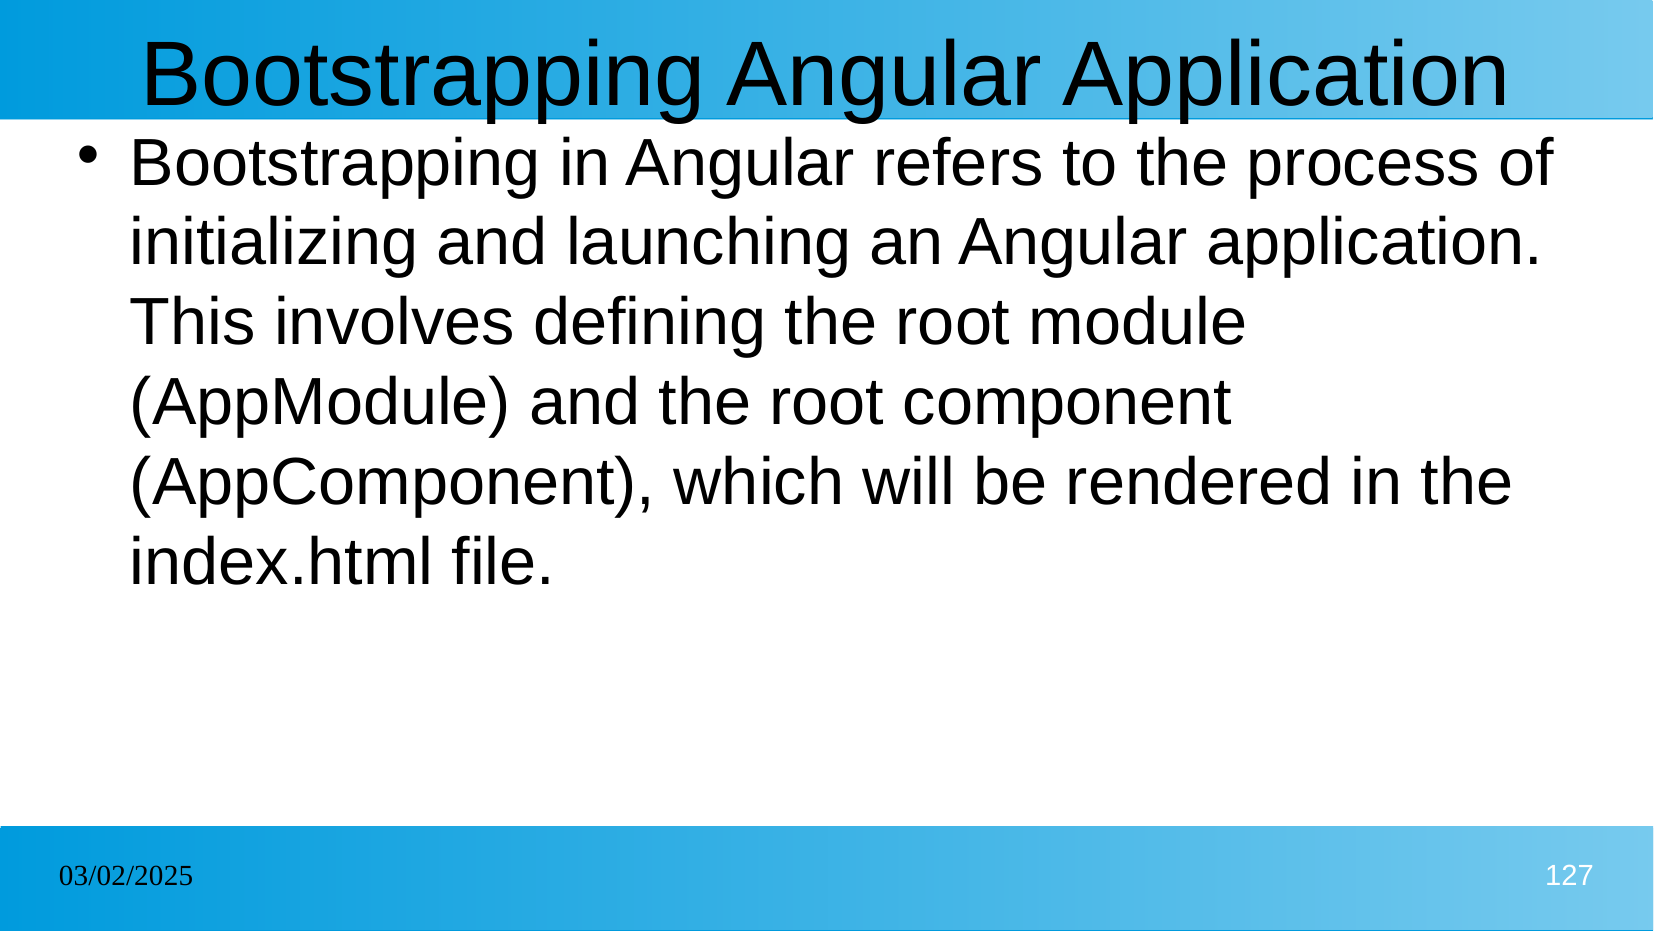

# Bootstrapping Angular Application
Bootstrapping in Angular refers to the process of initializing and launching an Angular application. This involves defining the root module (AppModule) and the root component (AppComponent), which will be rendered in the index.html file.
03/02/2025
127